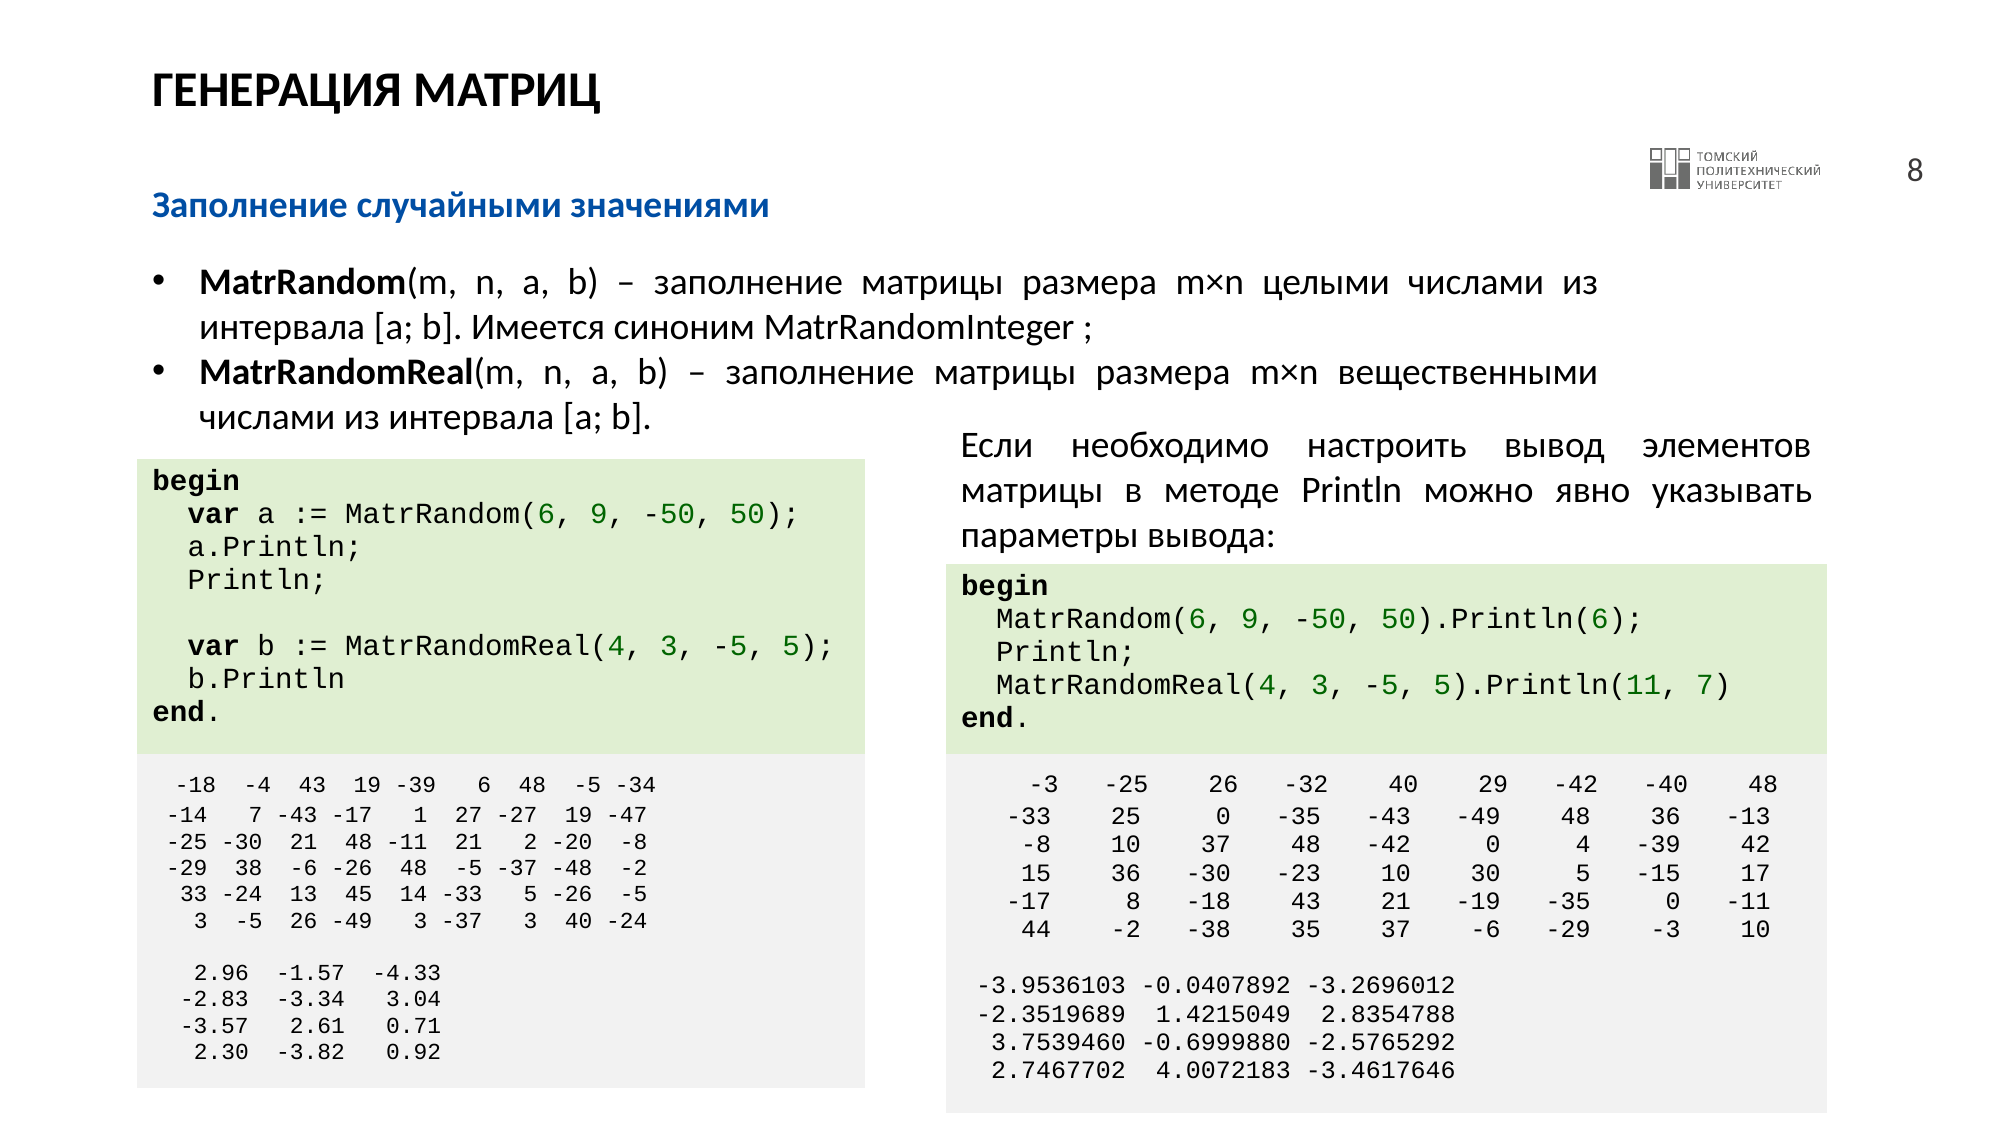

# ГЕНЕРАЦИЯ МАТРИЦ
Заполнение случайными значениями
MatrRandom(m, n, a, b) – заполнение матрицы размера m×n целыми числами из интервала [a; b]. Имеется синоним MatrRandomInteger ;
MatrRandomReal(m, n, a, b) – заполнение матрицы размера m×n вещественными числами из интервала [a; b].
Если необходимо настроить вывод элементов матрицы в методе Println можно явно указывать параметры вывода:
| begin var a := MatrRandom(6, 9, -50, 50); a.Println; Println; var b := MatrRandomReal(4, 3, -5, 5); b.Println end. |
| --- |
| -18 -4 43 19 -39 6 48 -5 -34 -14 7 -43 -17 1 27 -27 19 -47 -25 -30 21 48 -11 21 2 -20 -8 -29 38 -6 -26 48 -5 -37 -48 -2 33 -24 13 45 14 -33 5 -26 -5 3 -5 26 -49 3 -37 3 40 -24 2.96 -1.57 -4.33 -2.83 -3.34 3.04 -3.57 2.61 0.71 2.30 -3.82 0.92 |
| begin MatrRandom(6, 9, -50, 50).Println(6); Println; MatrRandomReal(4, 3, -5, 5).Println(11, 7) end. |
| --- |
| -3 -25 26 -32 40 29 -42 -40 48 -33 25 0 -35 -43 -49 48 36 -13 -8 10 37 48 -42 0 4 -39 42 15 36 -30 -23 10 30 5 -15 17 -17 8 -18 43 21 -19 -35 0 -11 44 -2 -38 35 37 -6 -29 -3 10 -3.9536103 -0.0407892 -3.2696012 -2.3519689 1.4215049 2.8354788 3.7539460 -0.6999880 -2.5765292 2.7467702 4.0072183 -3.4617646 |